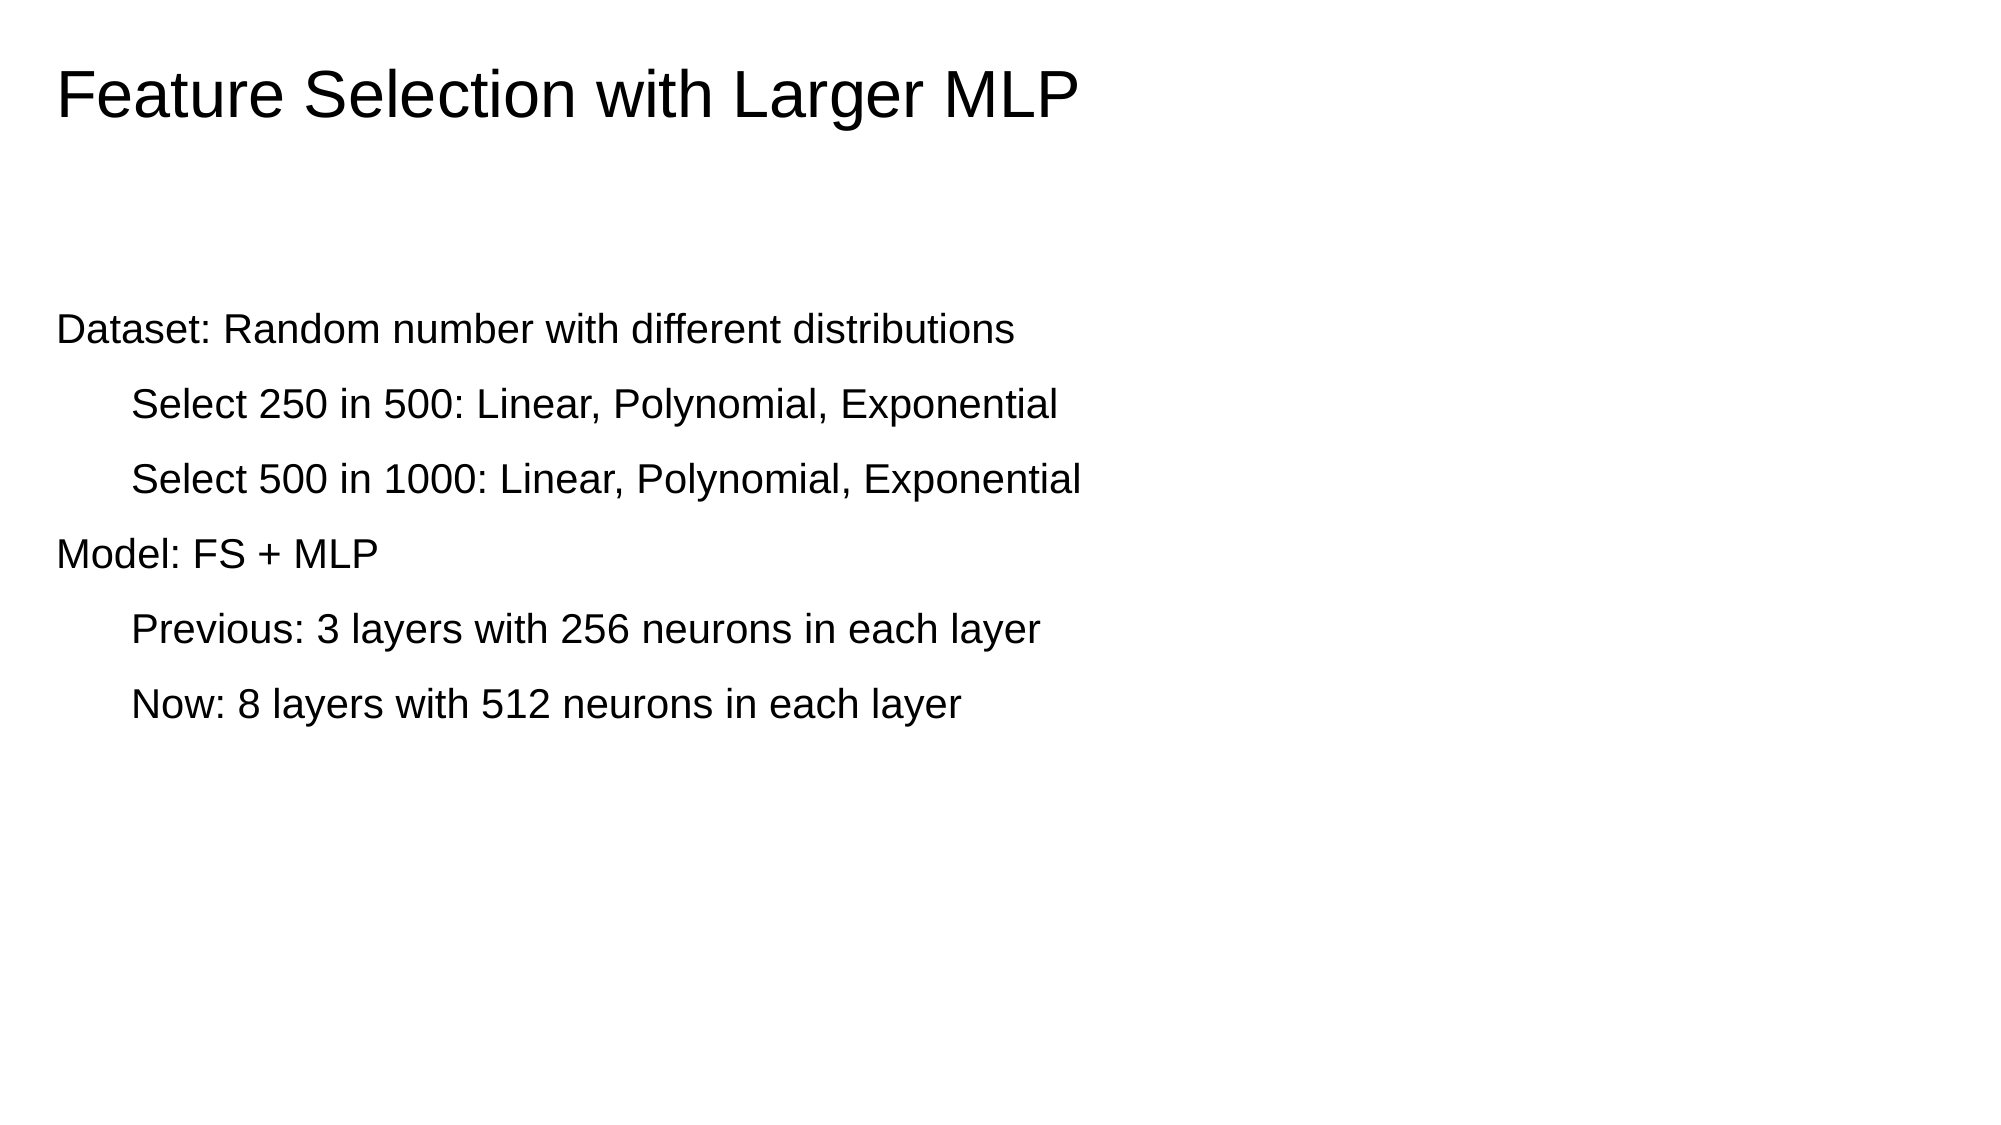

Feature Selection with Larger MLP
Dataset: Random number with different distributions
Select 250 in 500: Linear, Polynomial, Exponential
Select 500 in 1000: Linear, Polynomial, Exponential
Model: FS + MLP
Previous: 3 layers with 256 neurons in each layer
Now: 8 layers with 512 neurons in each layer